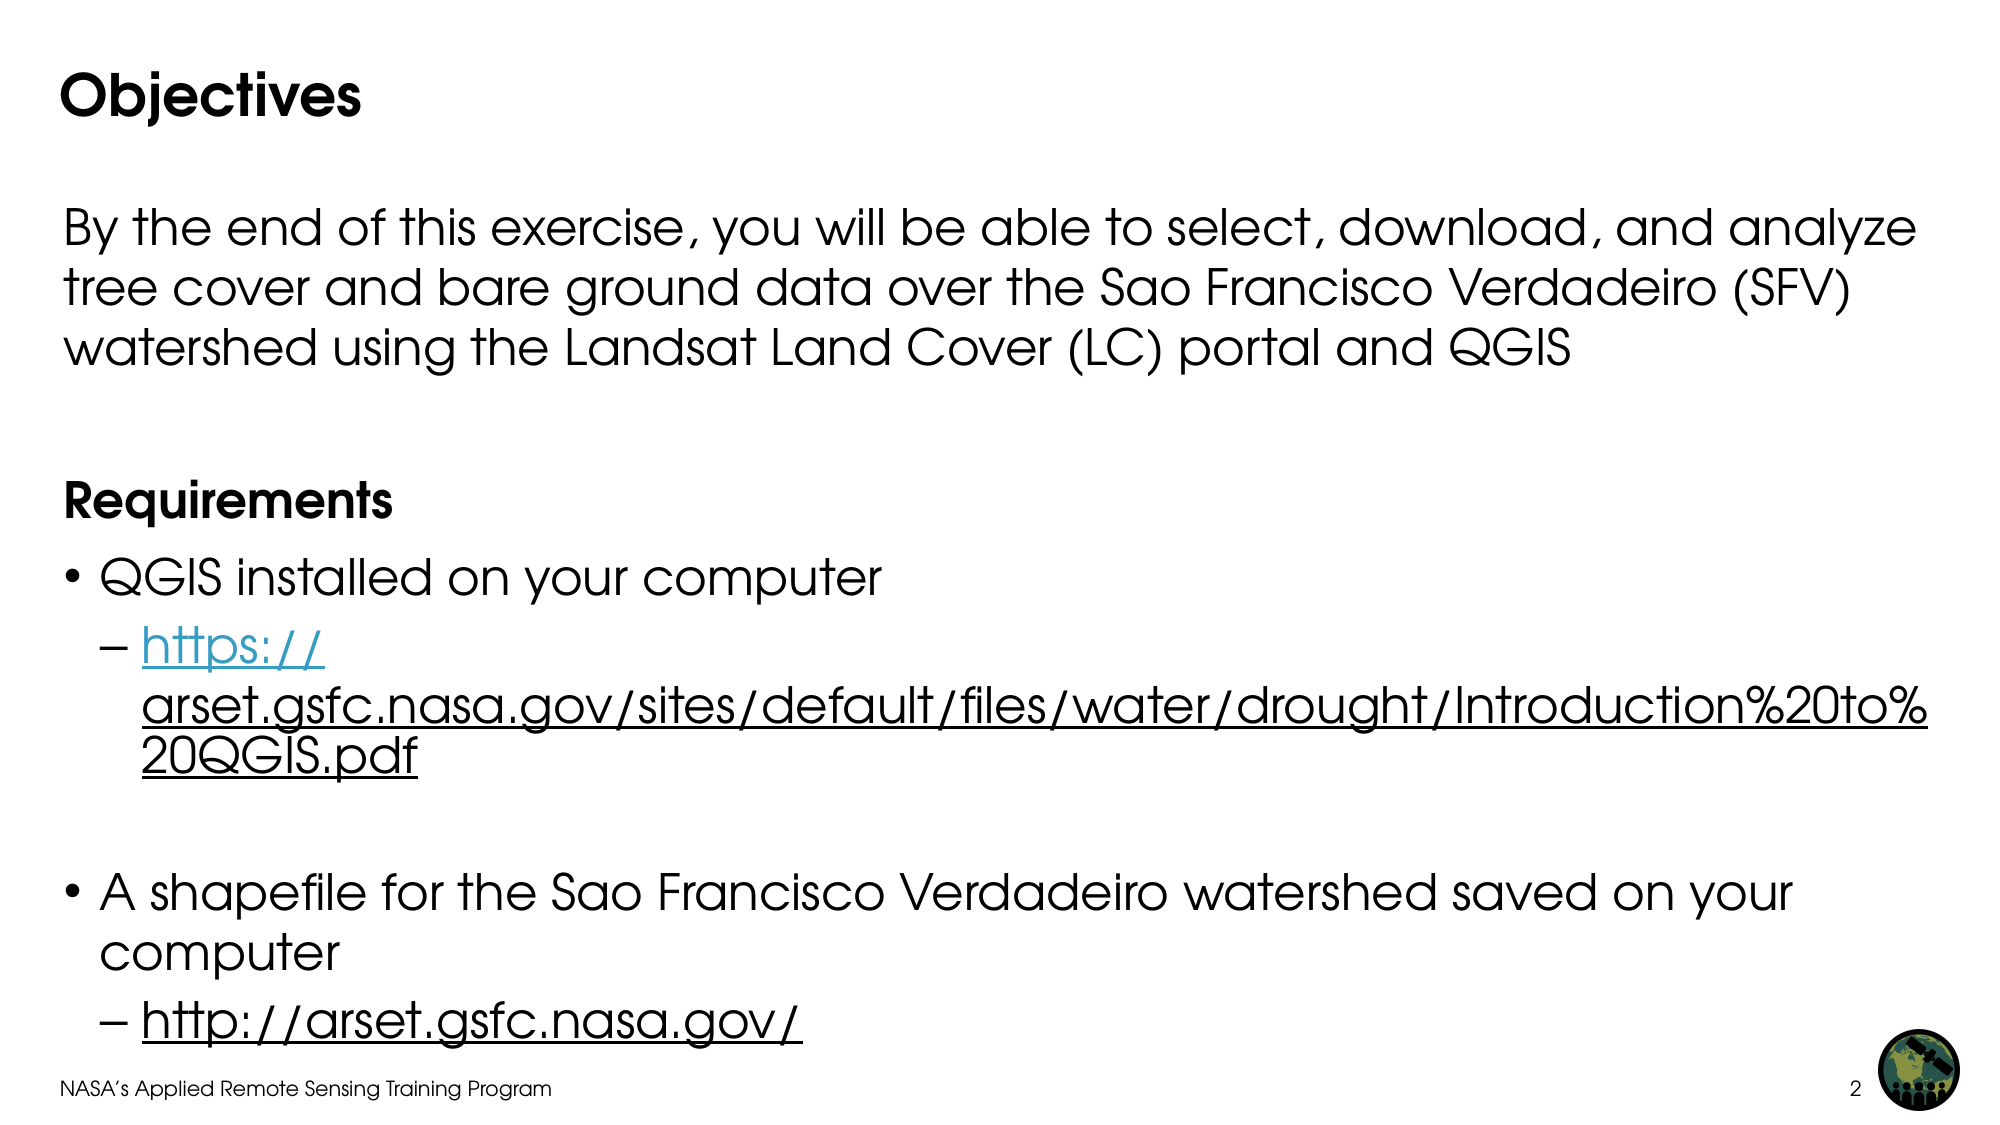

# Objectives
By the end of this exercise, you will be able to select, download, and analyze tree cover and bare ground data over the Sao Francisco Verdadeiro (SFV) watershed using the Landsat Land Cover (LC) portal and QGIS

Requirements
QGIS installed on your computer
https://arset.gsfc.nasa.gov/sites/default/files/water/drought/Introduction%20to%20QGIS.pdf
A shapefile for the Sao Francisco Verdadeiro watershed saved on your computer
http://arset.gsfc.nasa.gov/